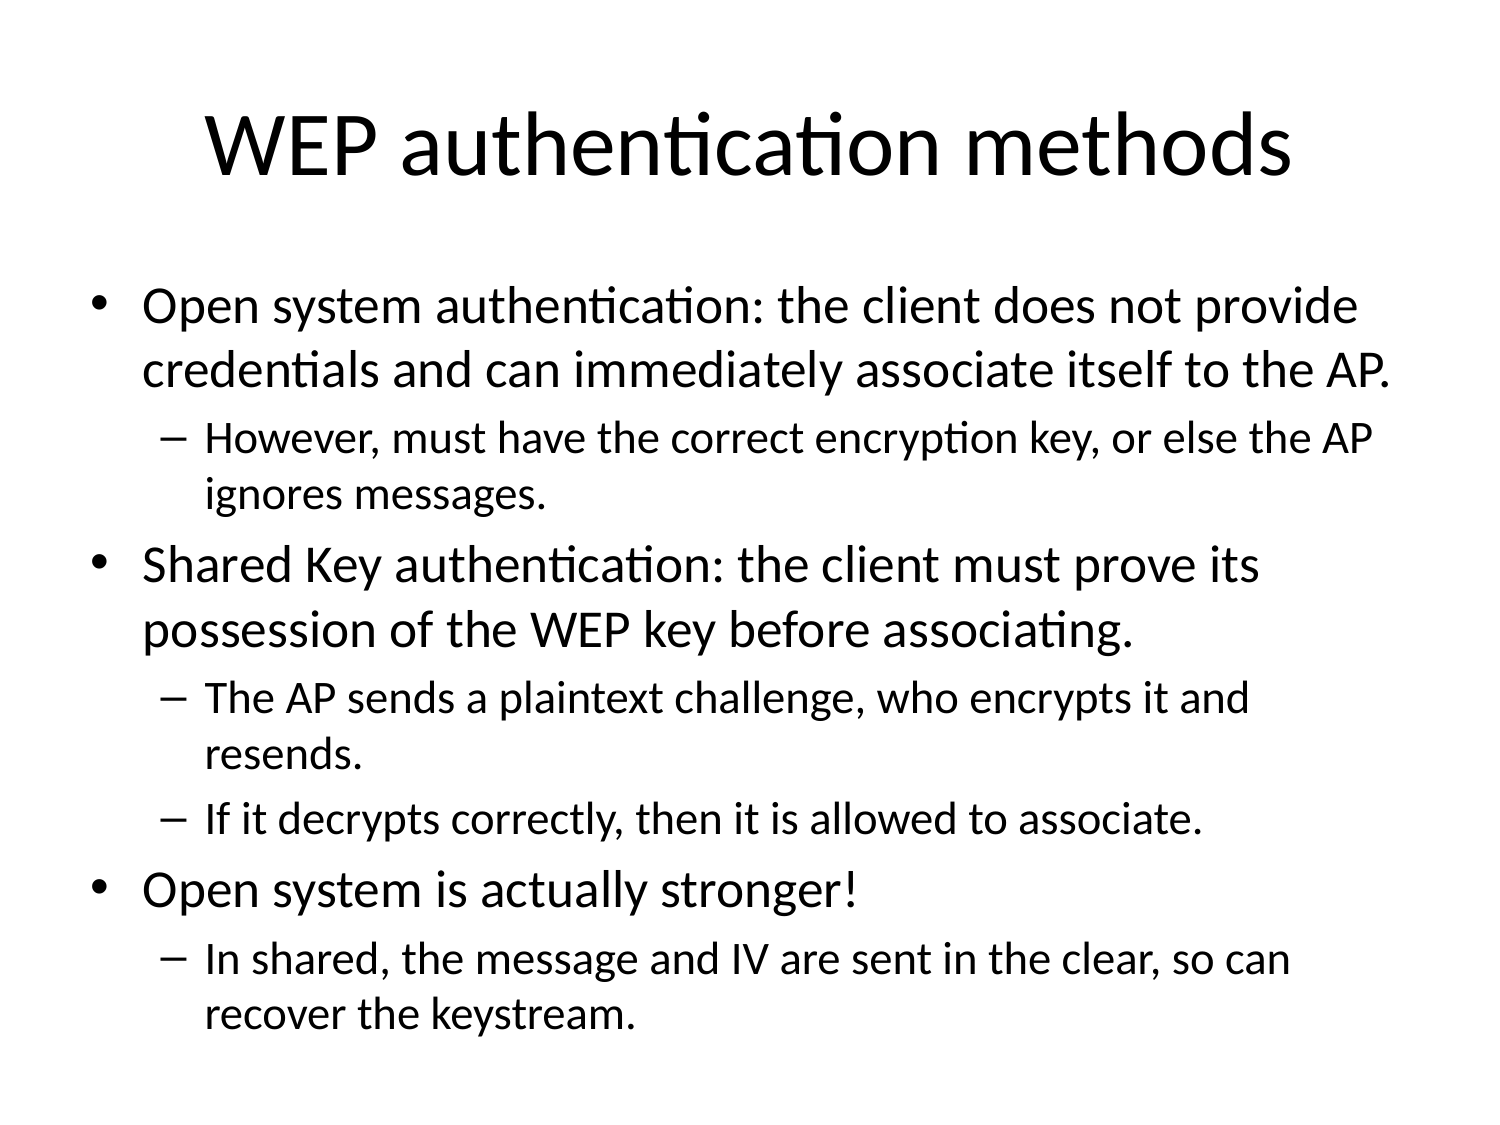

# WEP authentication methods
Open system authentication: the client does not provide credentials and can immediately associate itself to the AP.
However, must have the correct encryption key, or else the AP ignores messages.
Shared Key authentication: the client must prove its possession of the WEP key before associating.
The AP sends a plaintext challenge, who encrypts it and resends.
If it decrypts correctly, then it is allowed to associate.
Open system is actually stronger!
In shared, the message and IV are sent in the clear, so can recover the keystream.